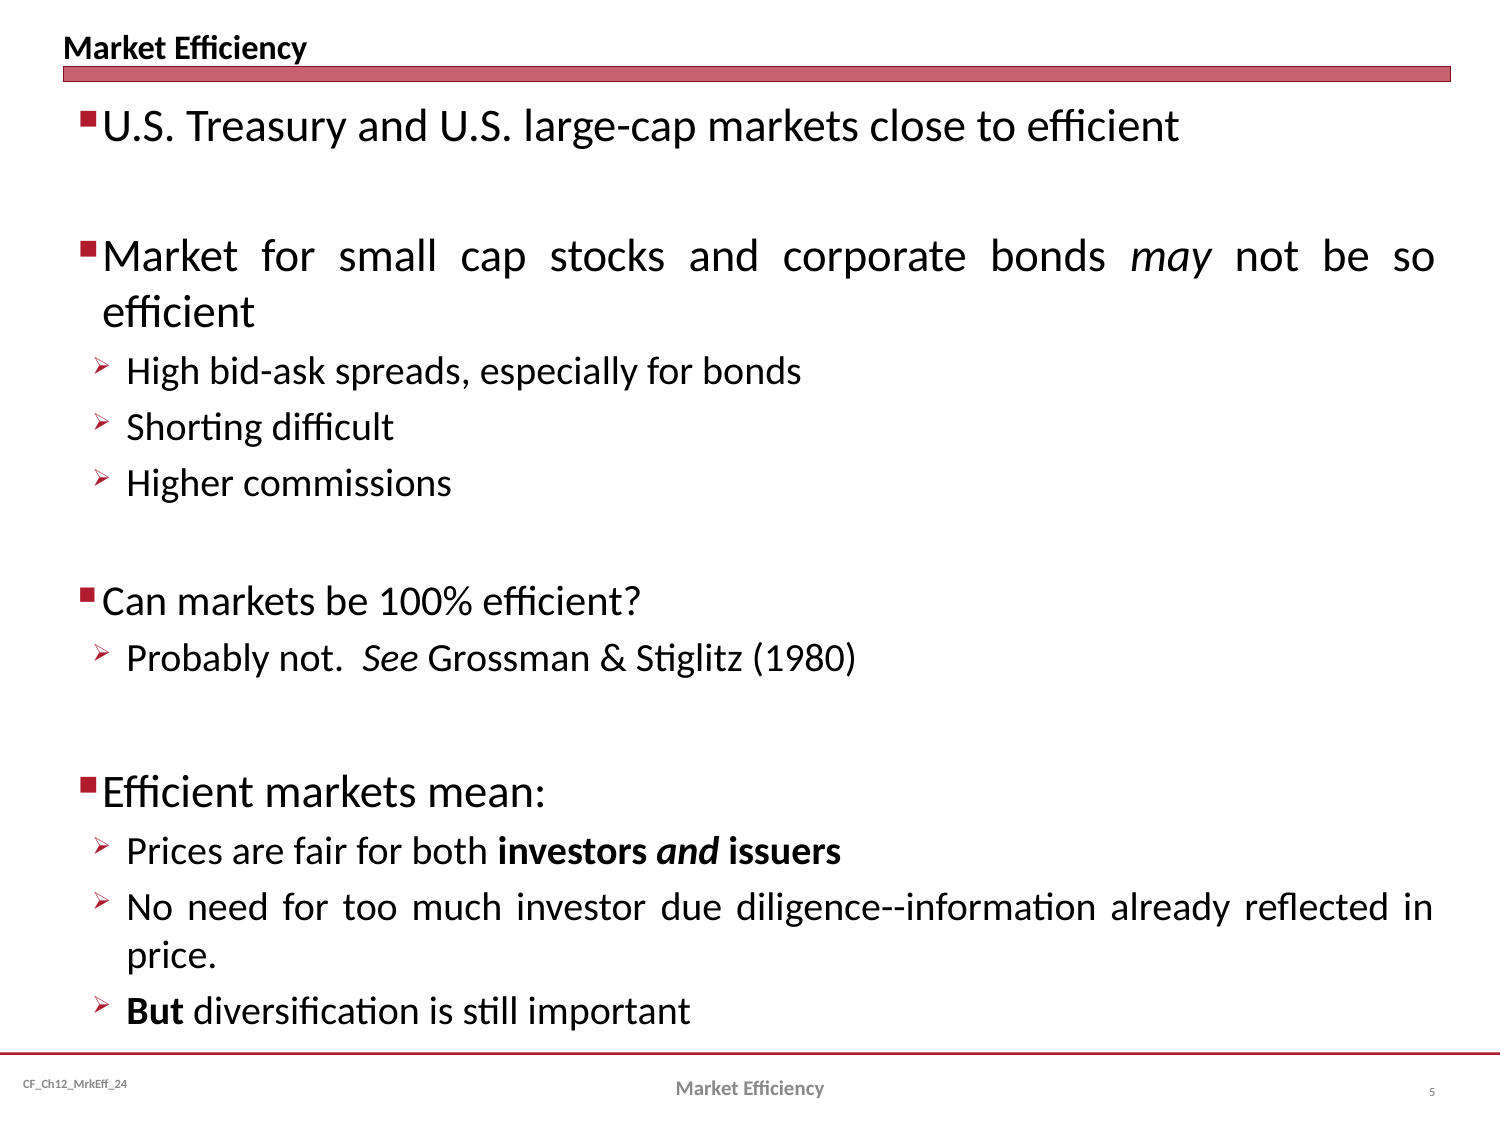

# Market Efficiency
U.S. Treasury and U.S. large-cap markets close to efficient

Market for small cap stocks and corporate bonds may not be so efficient
High bid-ask spreads, especially for bonds
Shorting difficult
Higher commissions

Can markets be 100% efficient?
Probably not.  See Grossman & Stiglitz (1980)

Efficient markets mean:
Prices are fair for both investors and issuers
No need for too much investor due diligence--information already reflected in price.
But diversification is still important
Market Efficiency
5